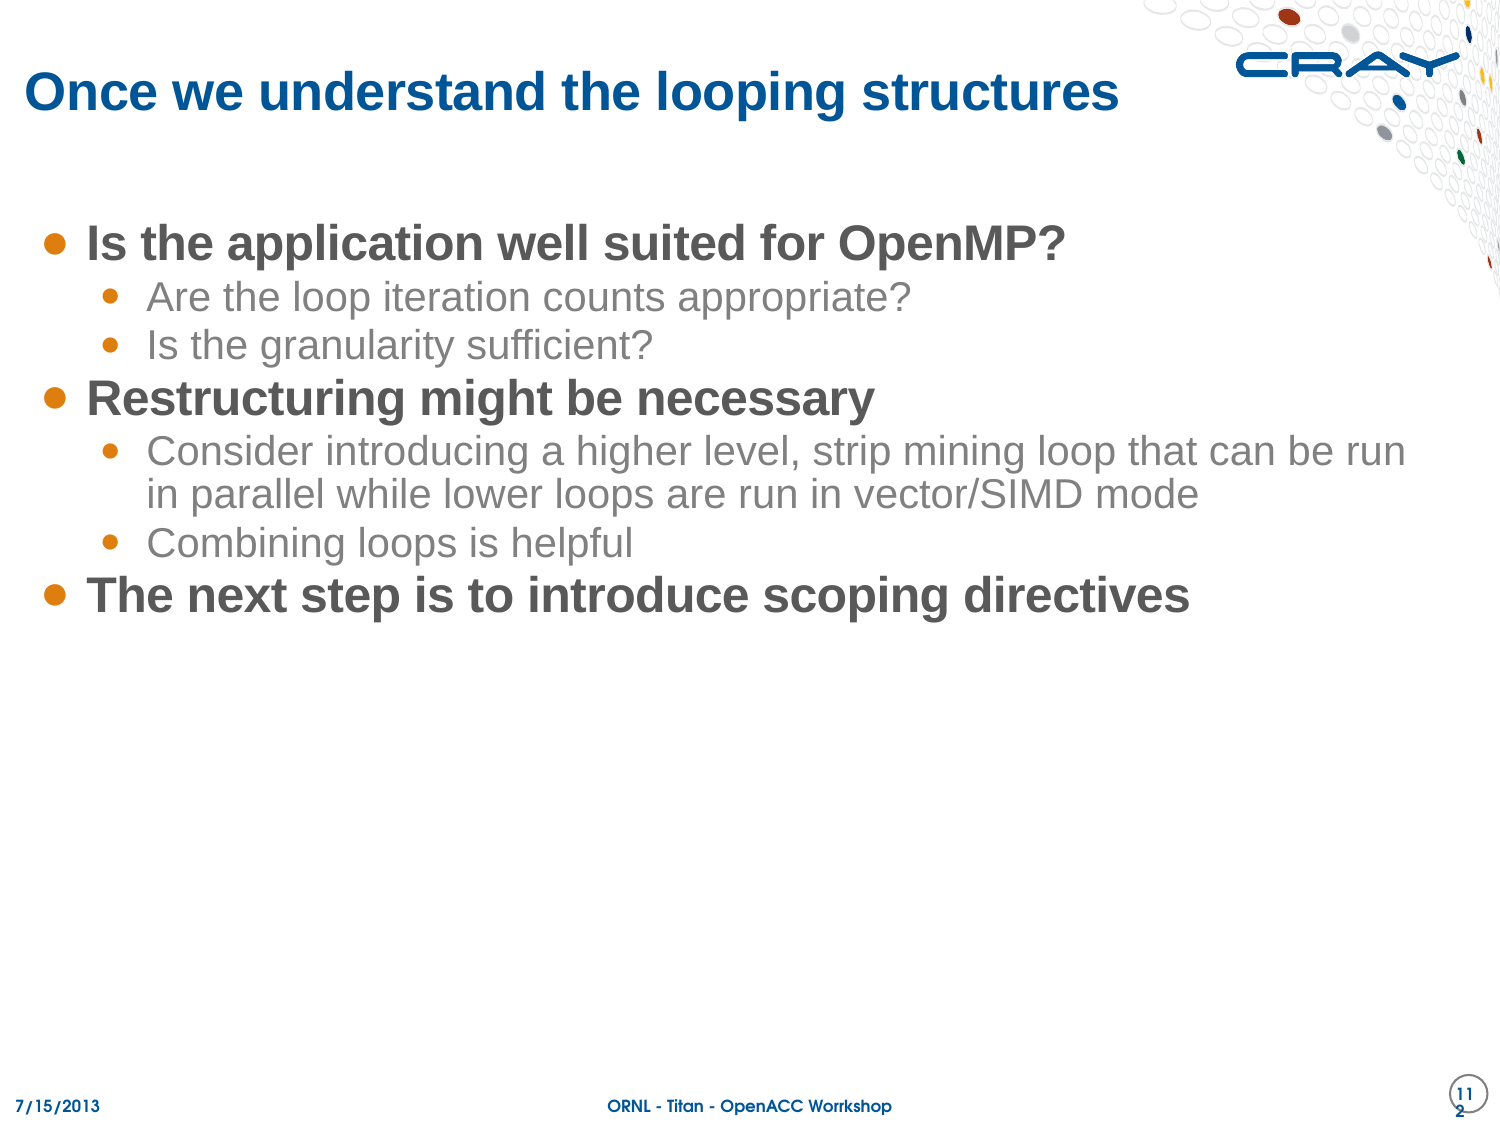

# Once we understand the looping structures
Is the application well suited for OpenMP?
Are the loop iteration counts appropriate?
Is the granularity sufficient?
Restructuring might be necessary
Consider introducing a higher level, strip mining loop that can be run in parallel while lower loops are run in vector/SIMD mode
Combining loops is helpful
The next step is to introduce scoping directives
112
7/15/2013
ORNL - Titan - OpenACC Worrkshop